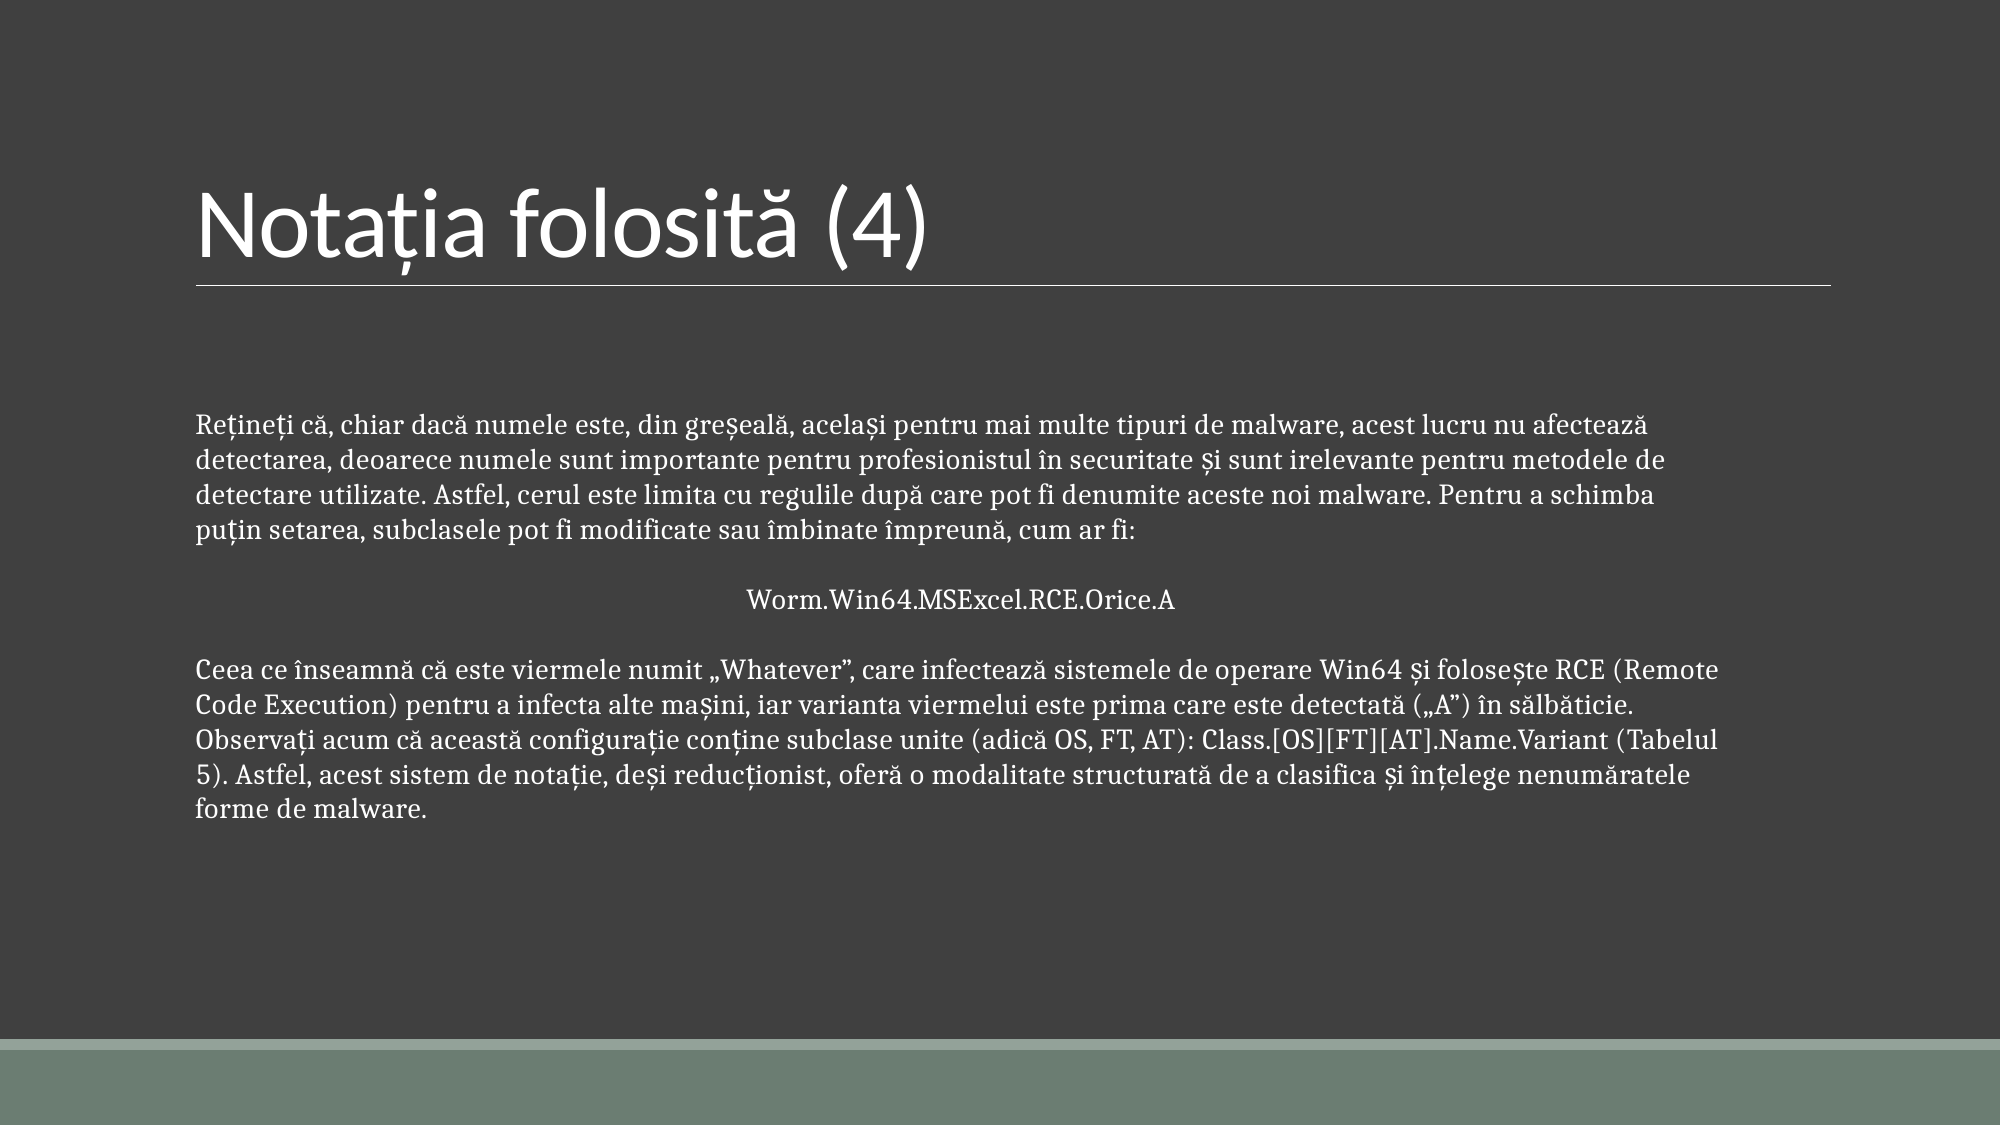

# Notația folosită (4)
Rețineți că, chiar dacă numele este, din greșeală, același pentru mai multe tipuri de malware, acest lucru nu afectează detectarea, deoarece numele sunt importante pentru profesionistul în securitate și sunt irelevante pentru metodele de detectare utilizate. Astfel, cerul este limita cu regulile după care pot fi denumite aceste noi malware. Pentru a schimba puțin setarea, subclasele pot fi modificate sau îmbinate împreună, cum ar fi:

Worm.Win64.MSExcel.RCE.Orice.A

Ceea ce înseamnă că este viermele numit „Whatever”, care infectează sistemele de operare Win64 și folosește RCE (Remote Code Execution) pentru a infecta alte mașini, iar varianta viermelui este prima care este detectată („A”) în sălbăticie. Observați acum că această configurație conține subclase unite (adică OS, FT, AT): Class.[OS][FT][AT].Name.Variant (Tabelul 5). Astfel, acest sistem de notație, deși reducționist, oferă o modalitate structurată de a clasifica și înțelege nenumăratele forme de malware.